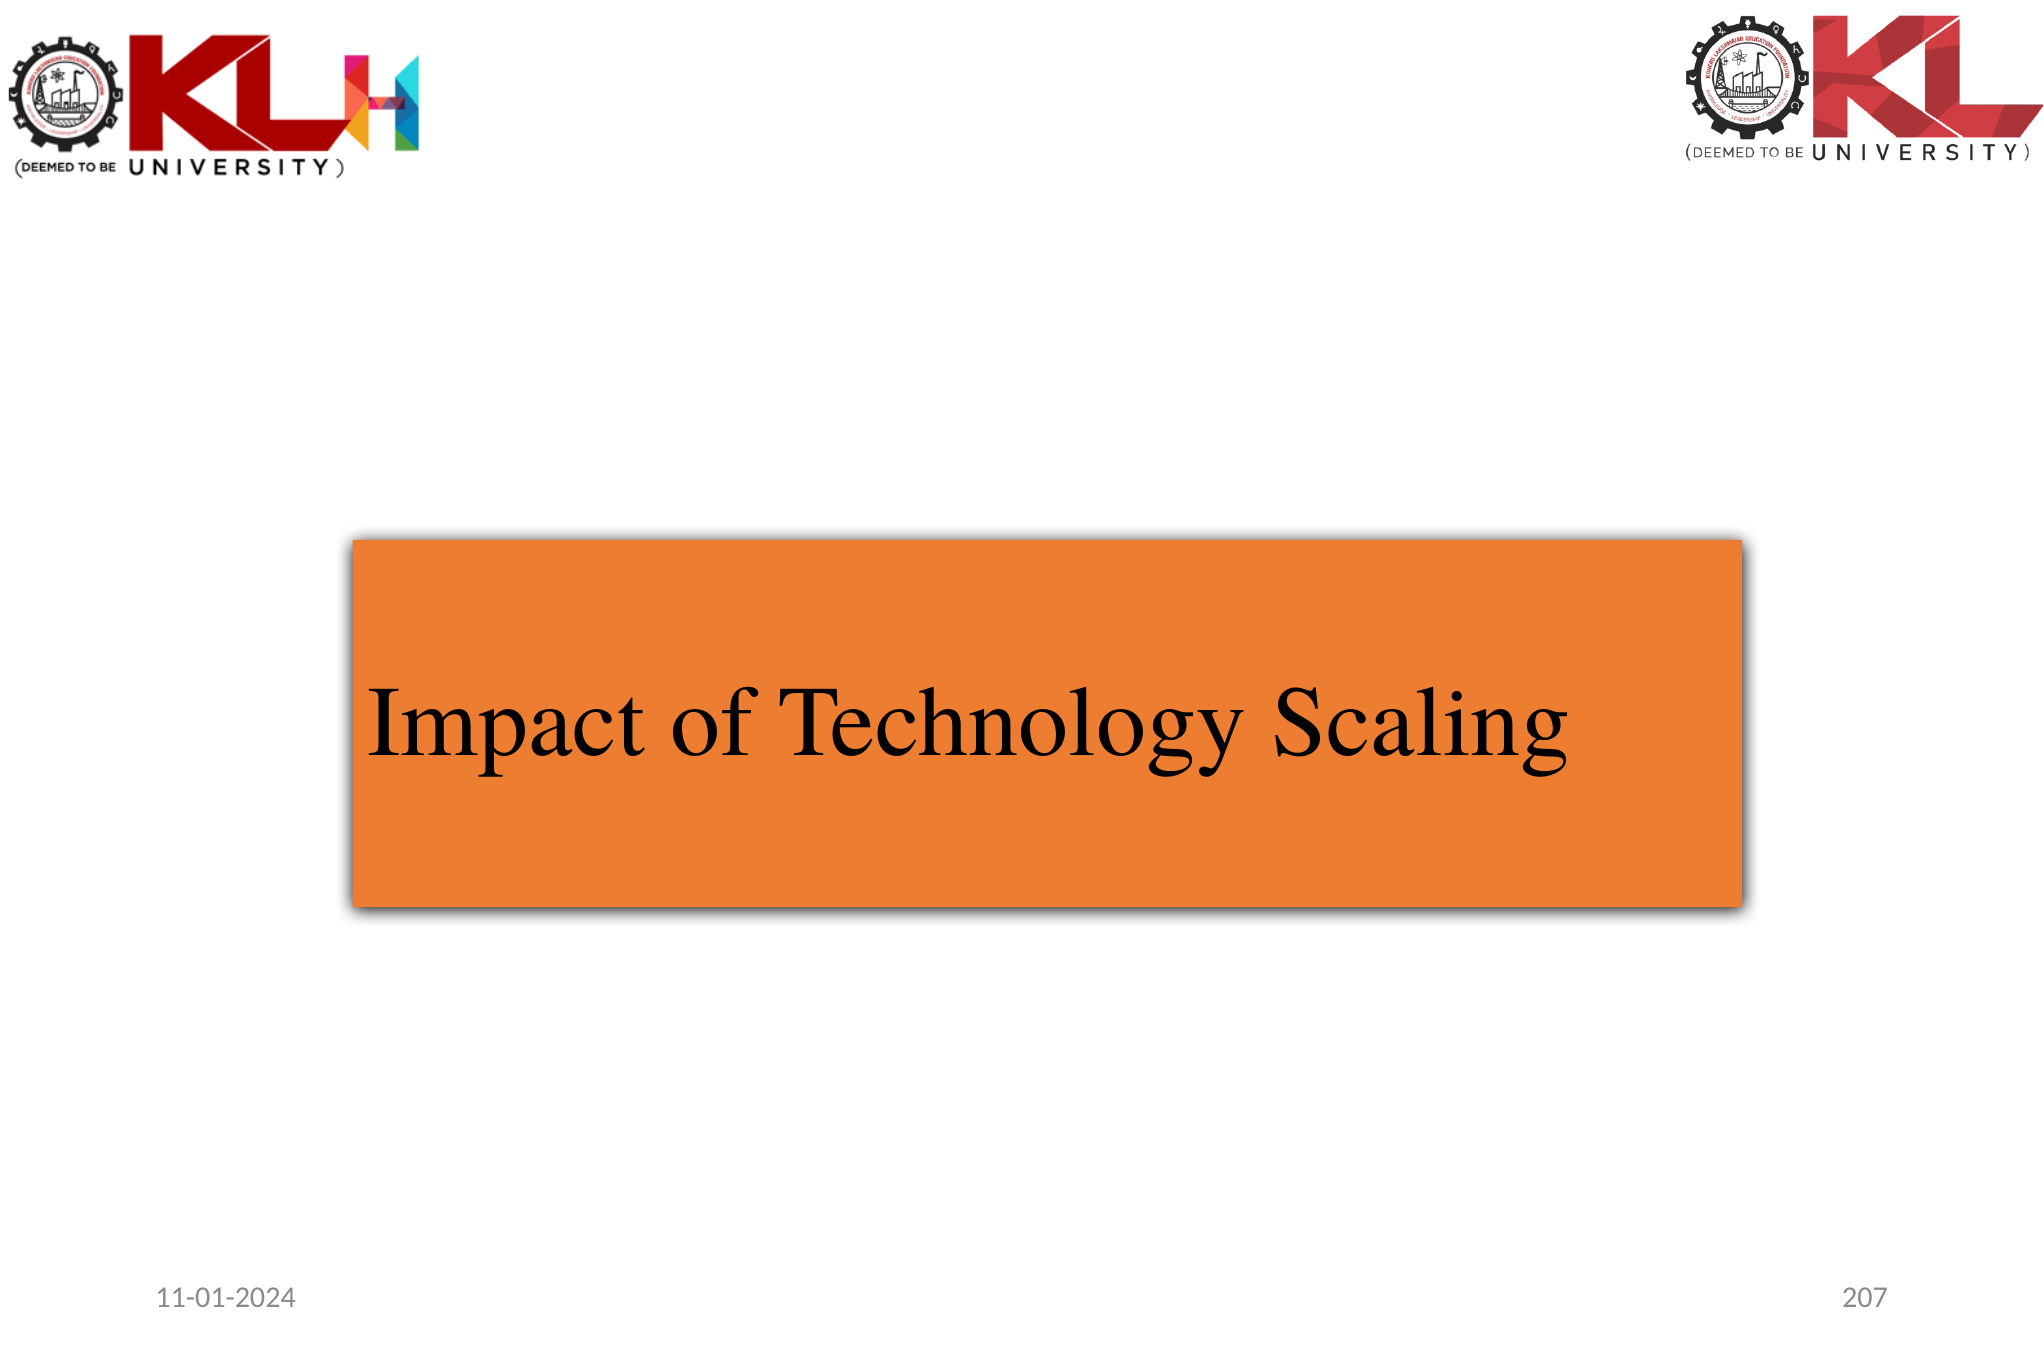

#
Impact of Technology Scaling
11-01-2024
207